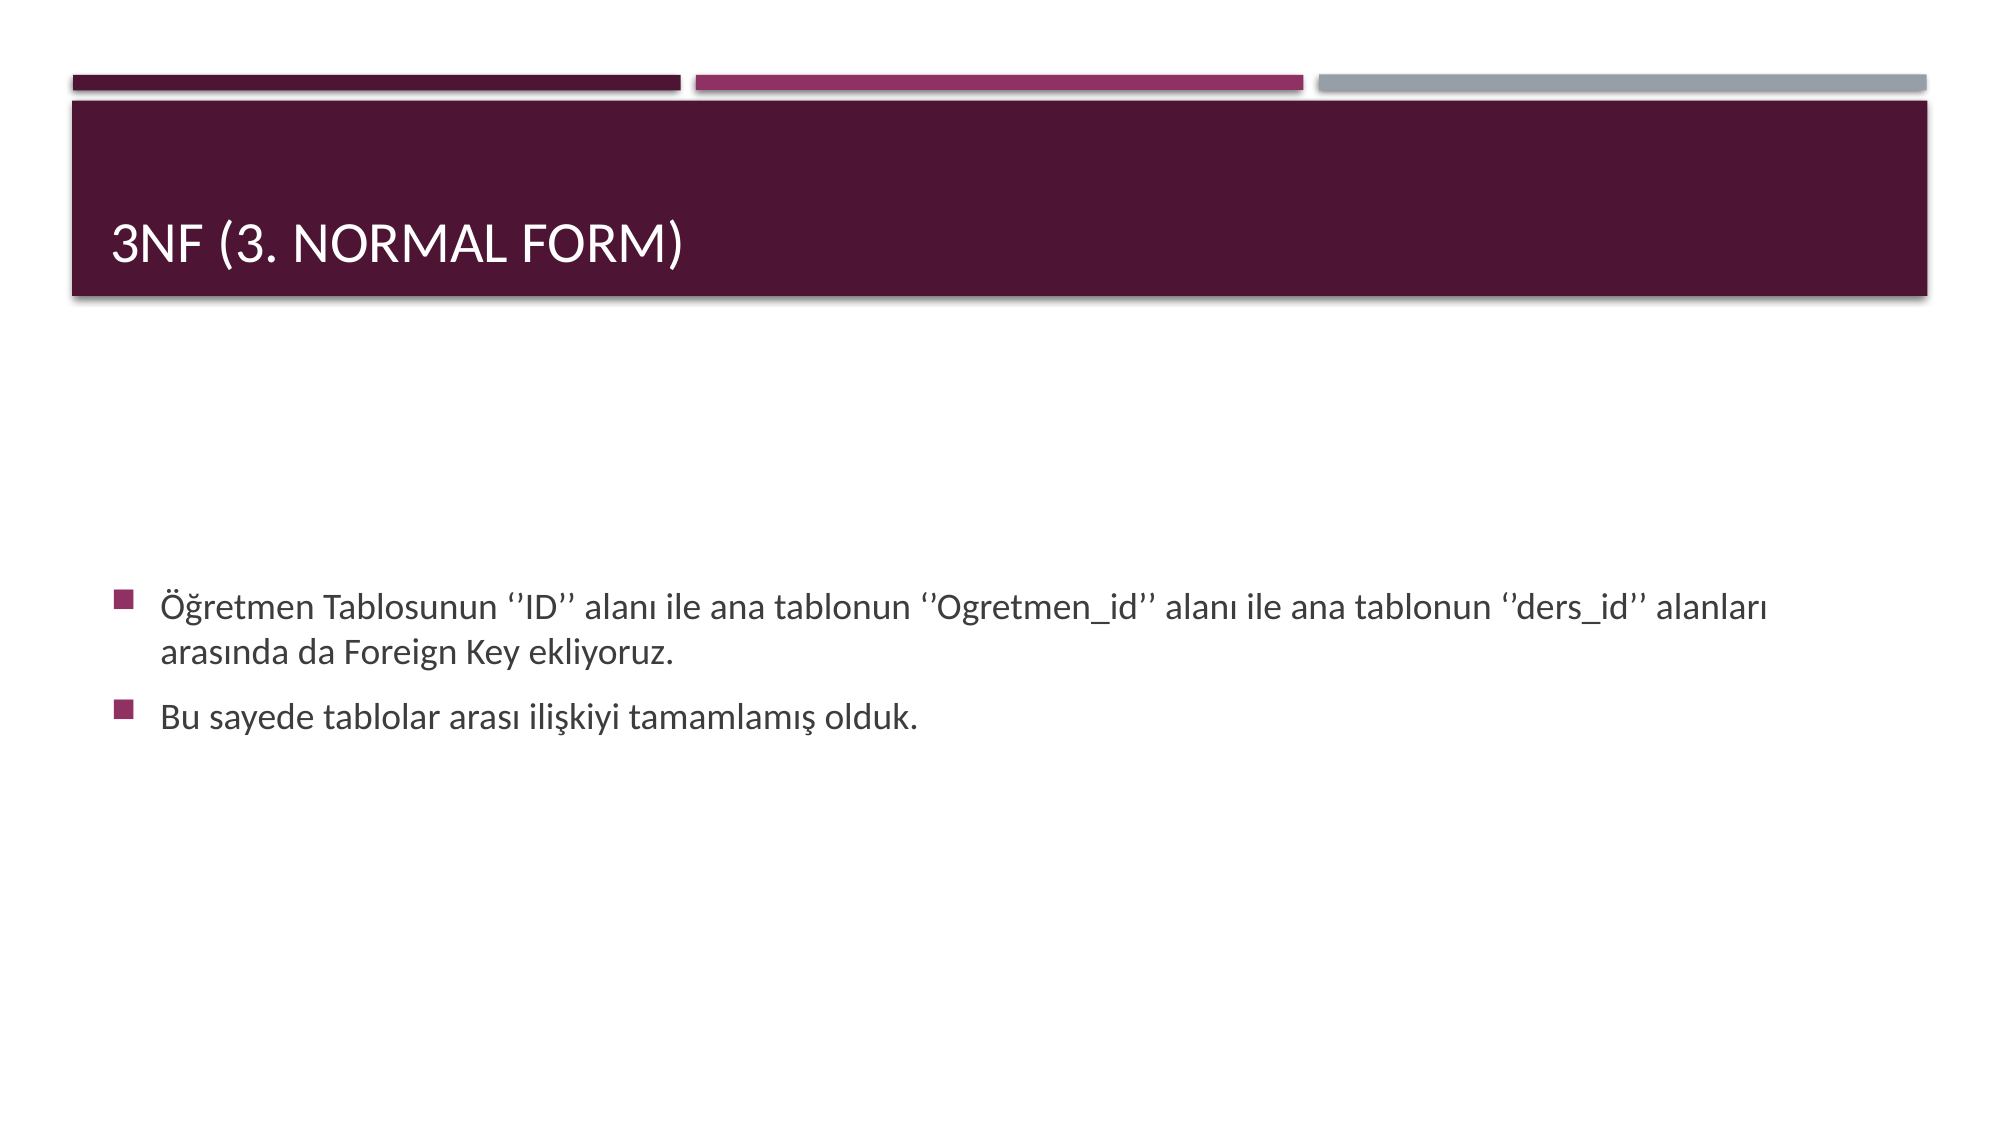

# 3NF (3. Normal form)
Öğretmen Tablosunun ‘’ID’’ alanı ile ana tablonun ‘’Ogretmen_id’’ alanı ile ana tablonun ‘’ders_id’’ alanları arasında da Foreign Key ekliyoruz.
Bu sayede tablolar arası ilişkiyi tamamlamış olduk.